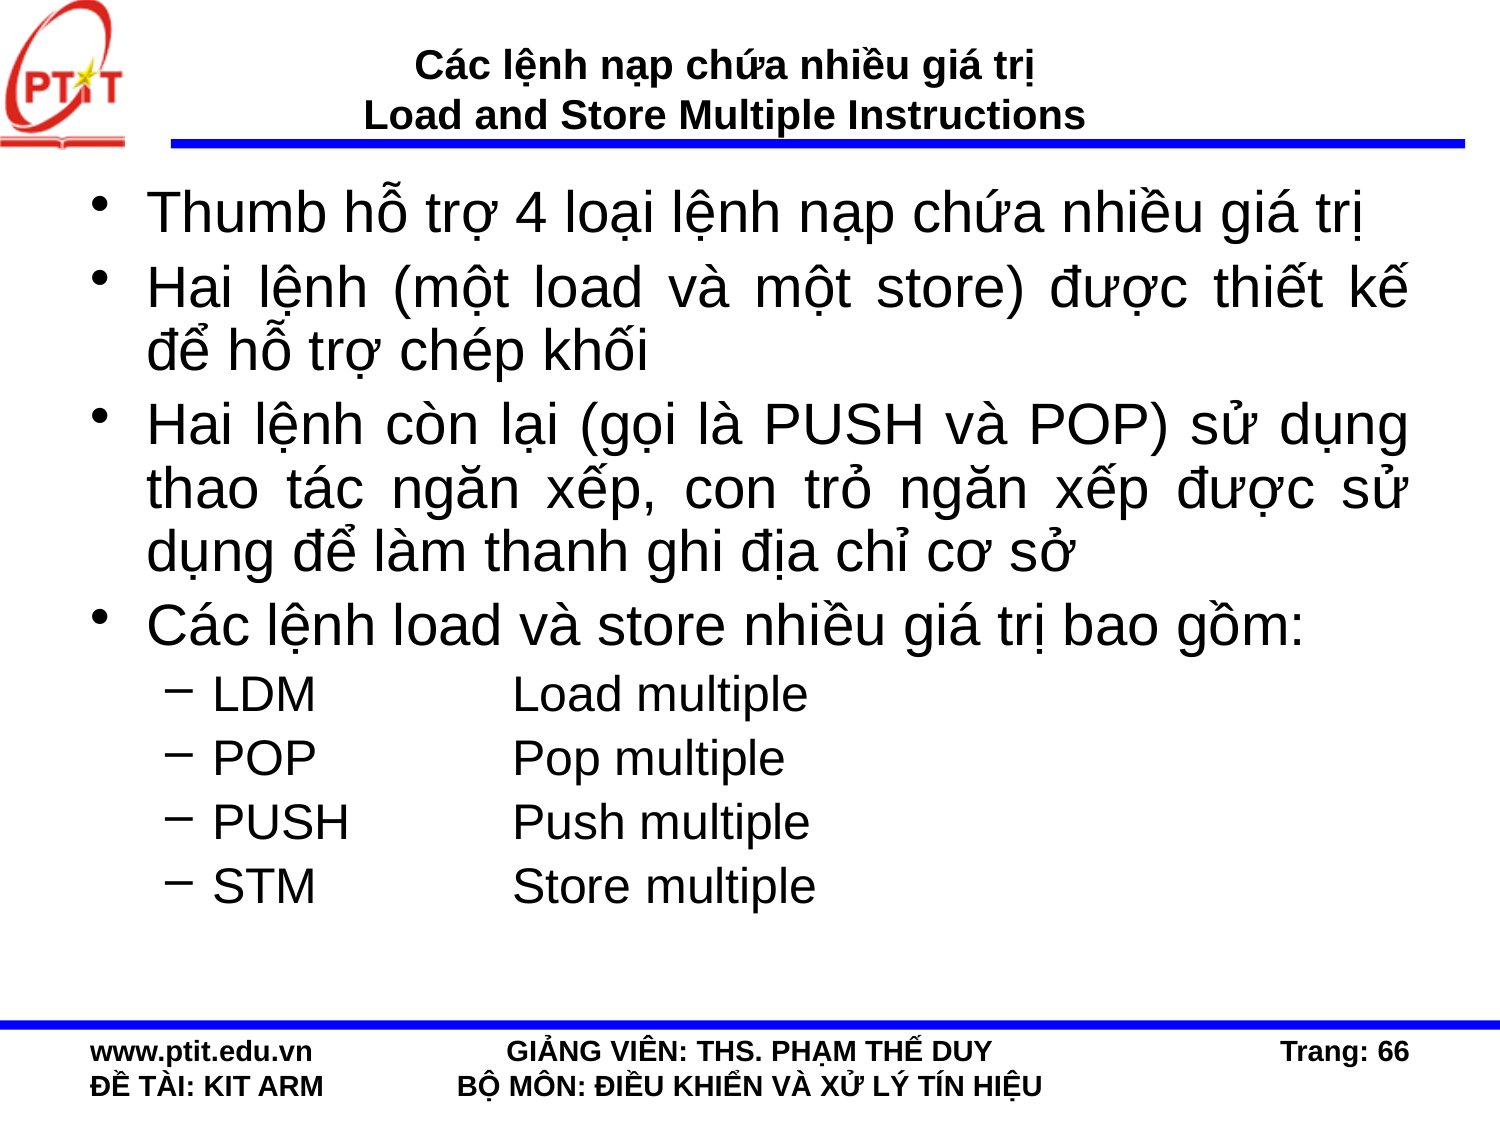

# Các lệnh nạp chứa nhiều giá trị Load and Store Multiple Instructions
Thumb hỗ trợ 4 loại lệnh nạp chứa nhiều giá trị
Hai lệnh (một load và một store) được thiết kế để hỗ trợ chép khối
Hai lệnh còn lại (gọi là PUSH và POP) sử dụng thao tác ngăn xếp, con trỏ ngăn xếp được sử dụng để làm thanh ghi địa chỉ cơ sở
Các lệnh load và store nhiều giá trị bao gồm:
LDM		Load multiple
POP		Pop multiple
PUSH		Push multiple
STM		Store multiple
www.ptit.edu.vn
ĐỀ TÀI: KIT ARM
GIẢNG VIÊN: THS. PHẠM THẾ DUY
BỘ MÔN: ĐIỀU KHIỂN VÀ XỬ LÝ TÍN HIỆU
Trang: 66